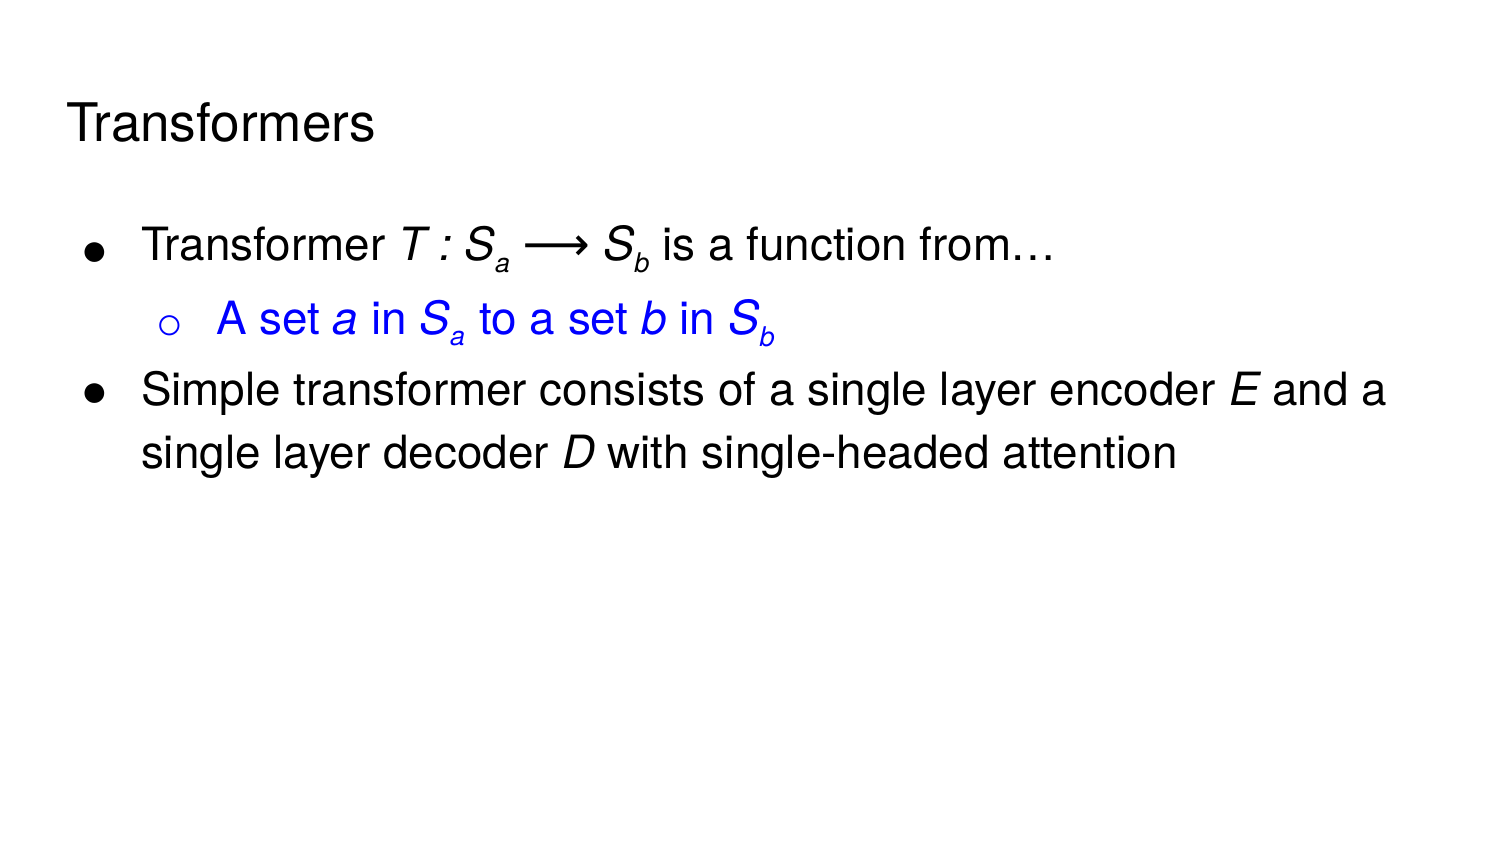

# Transformers
Transformer T : Sa ⟶ Sb is a function from…
A set a in Sa  to a set b in Sb
Simple transformer consists of a single layer encoder E and a single layer decoder D with single-headed attention